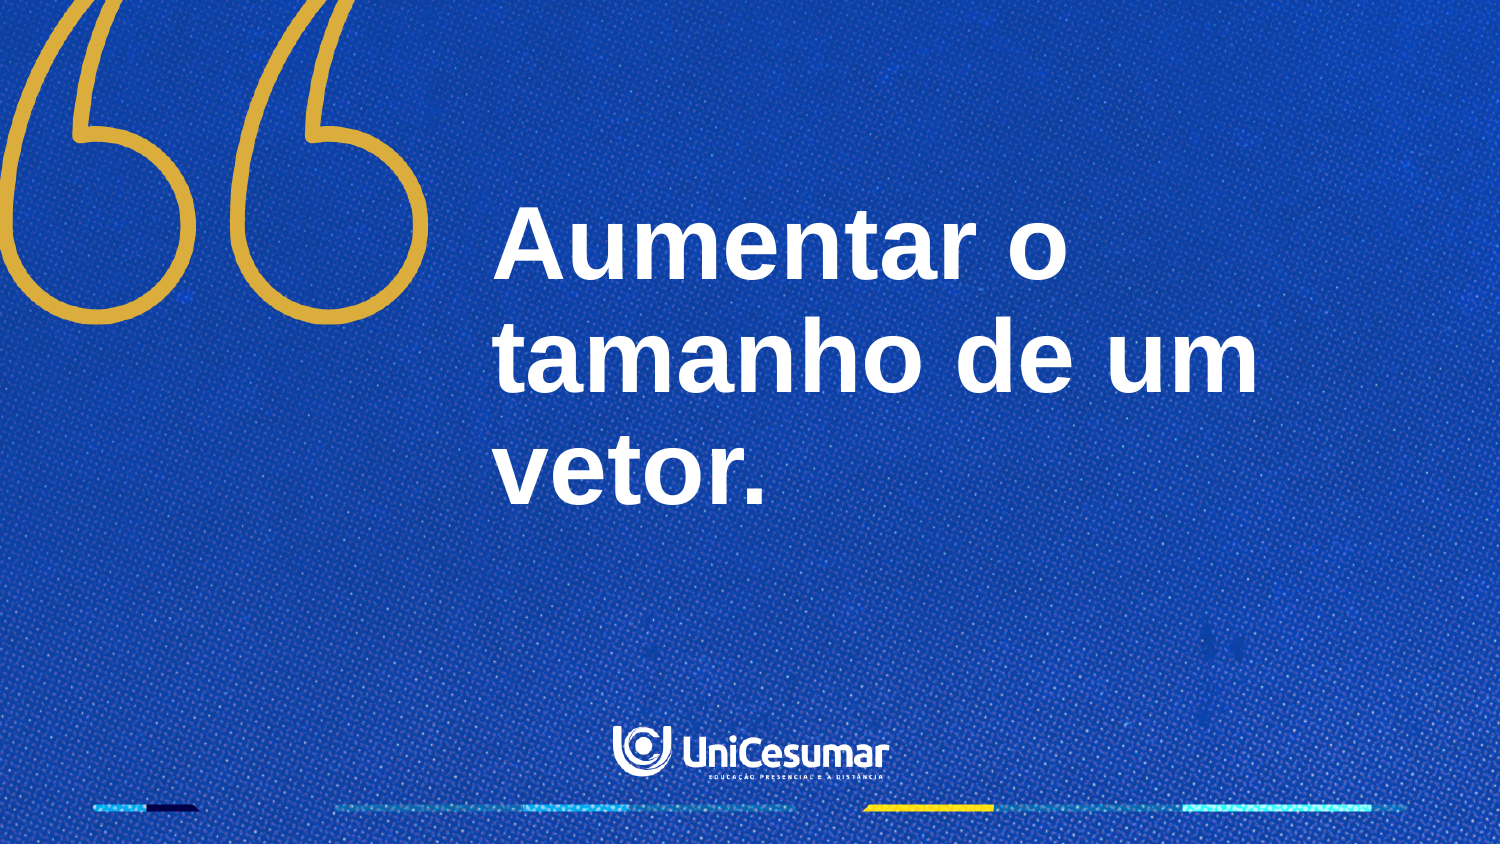

# Aumentar o tamanho de um vetor.